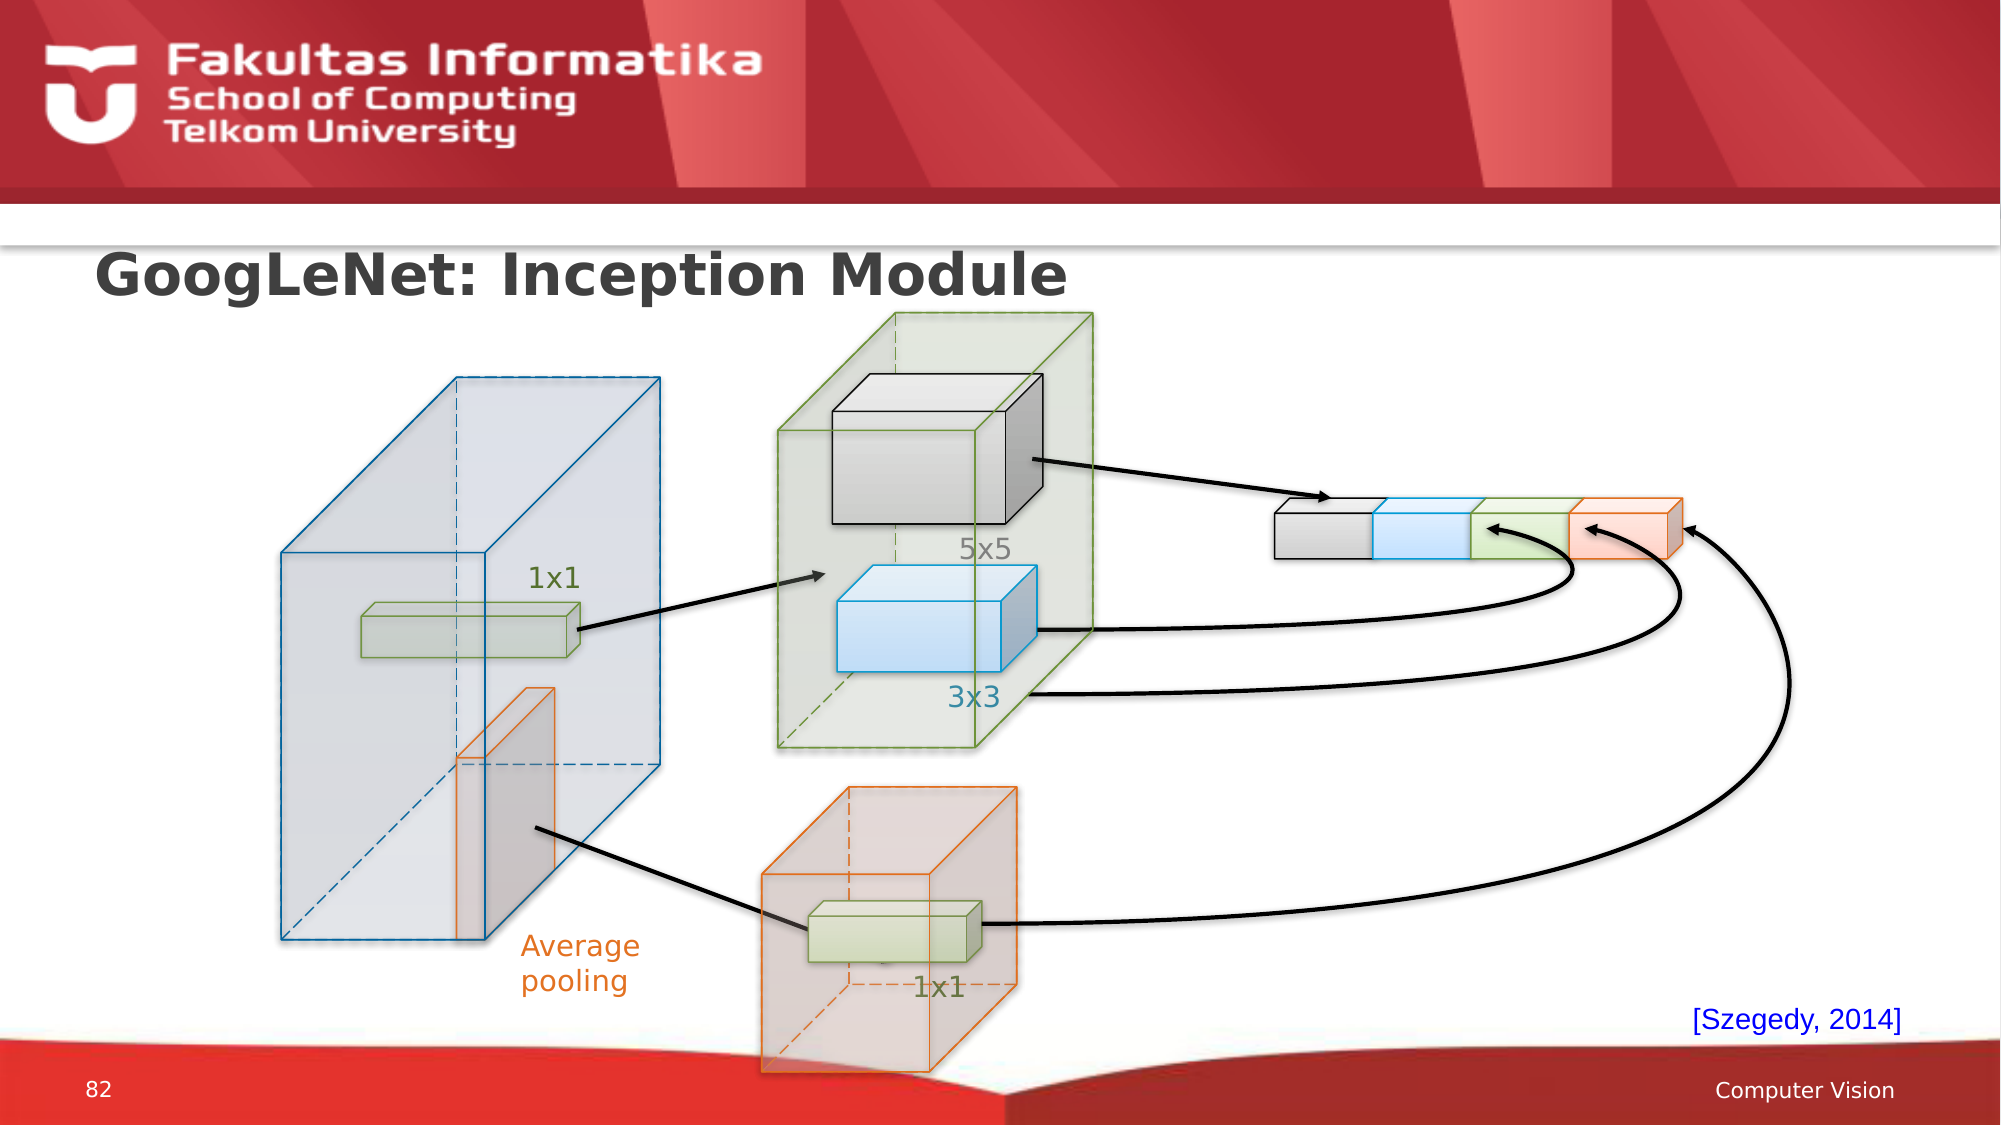

# GoogLeNet: Inception Module

5x5
1x1

3x3

Average
pooling
1x1
[Szegedy, 2014]
Computer Vision
82